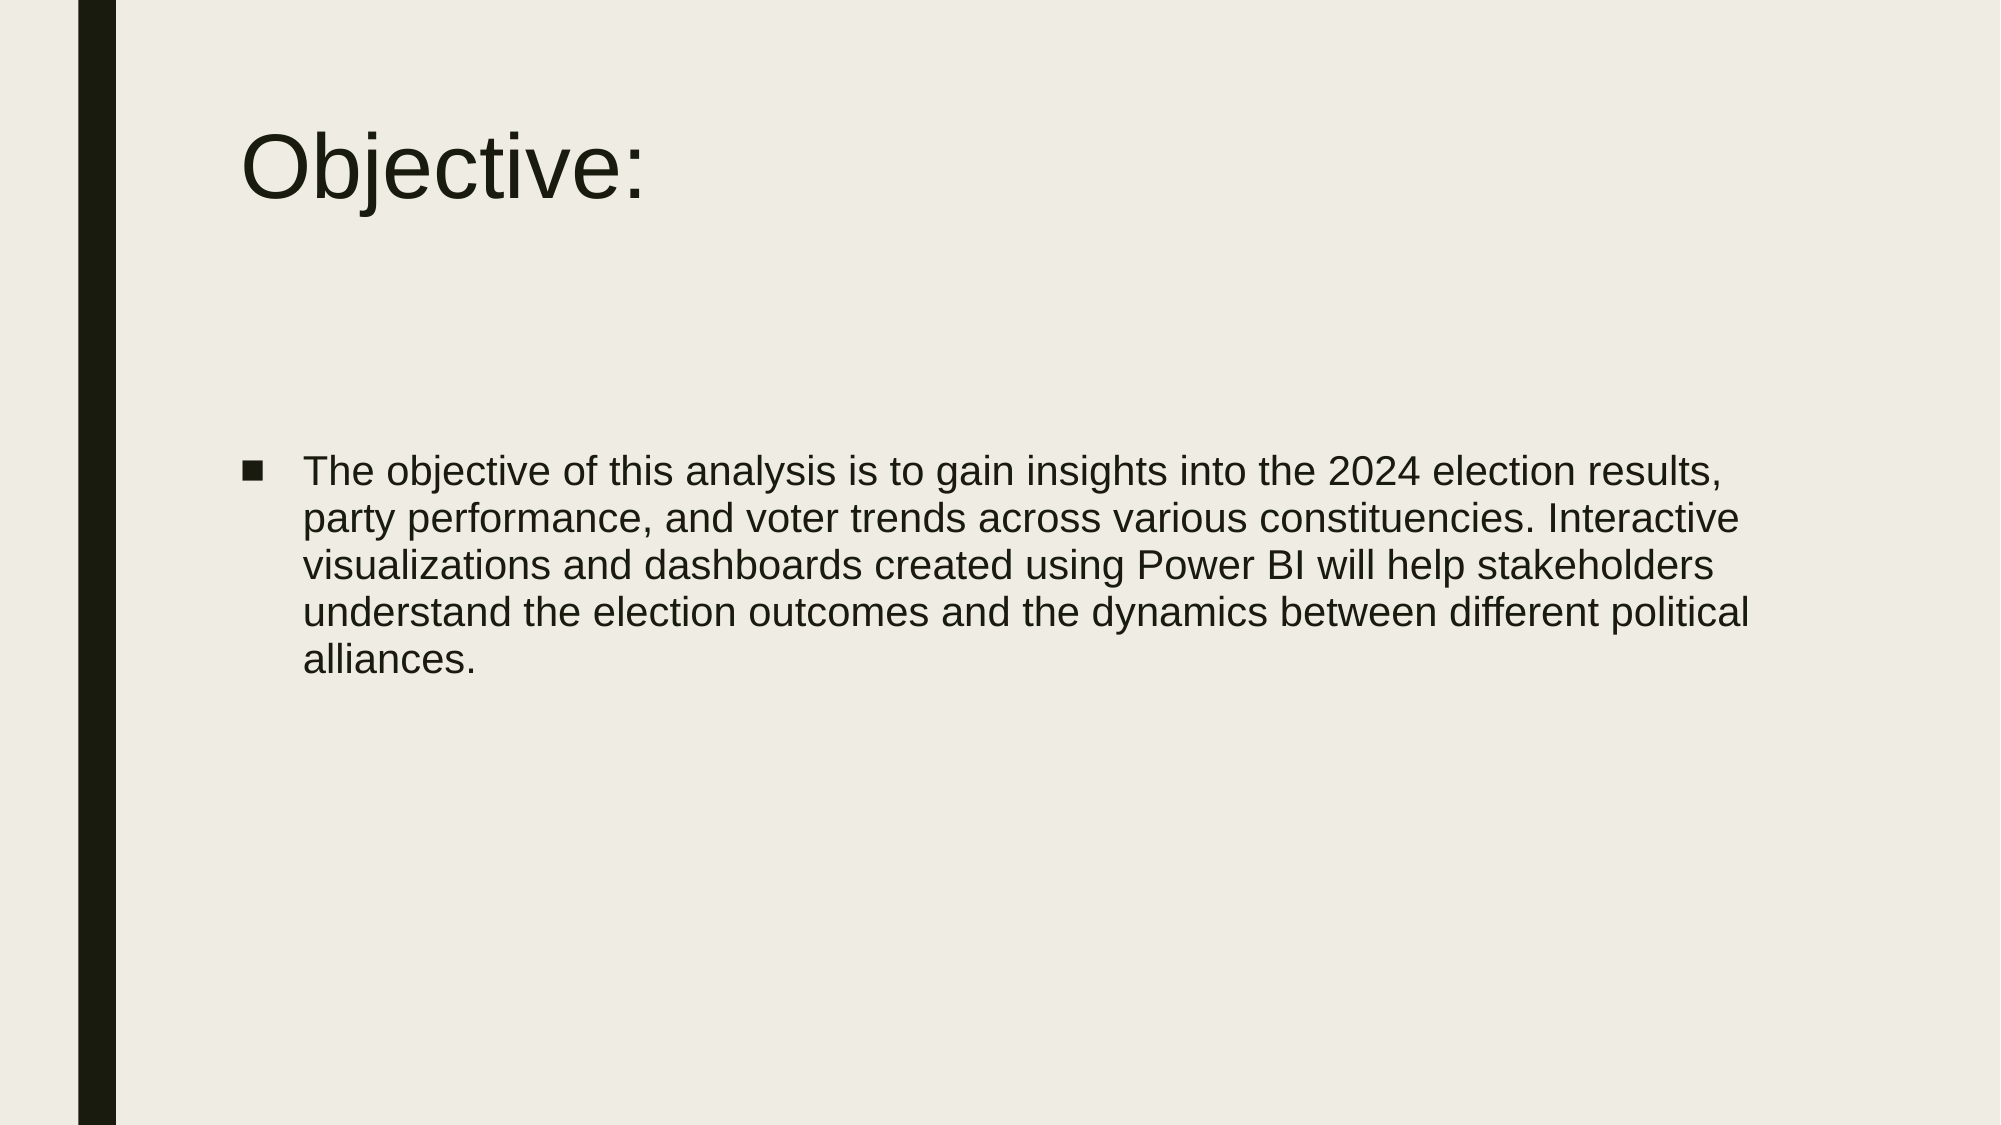

# Objective:
The objective of this analysis is to gain insights into the 2024 election results, party performance, and voter trends across various constituencies. Interactive visualizations and dashboards created using Power BI will help stakeholders understand the election outcomes and the dynamics between different political alliances.